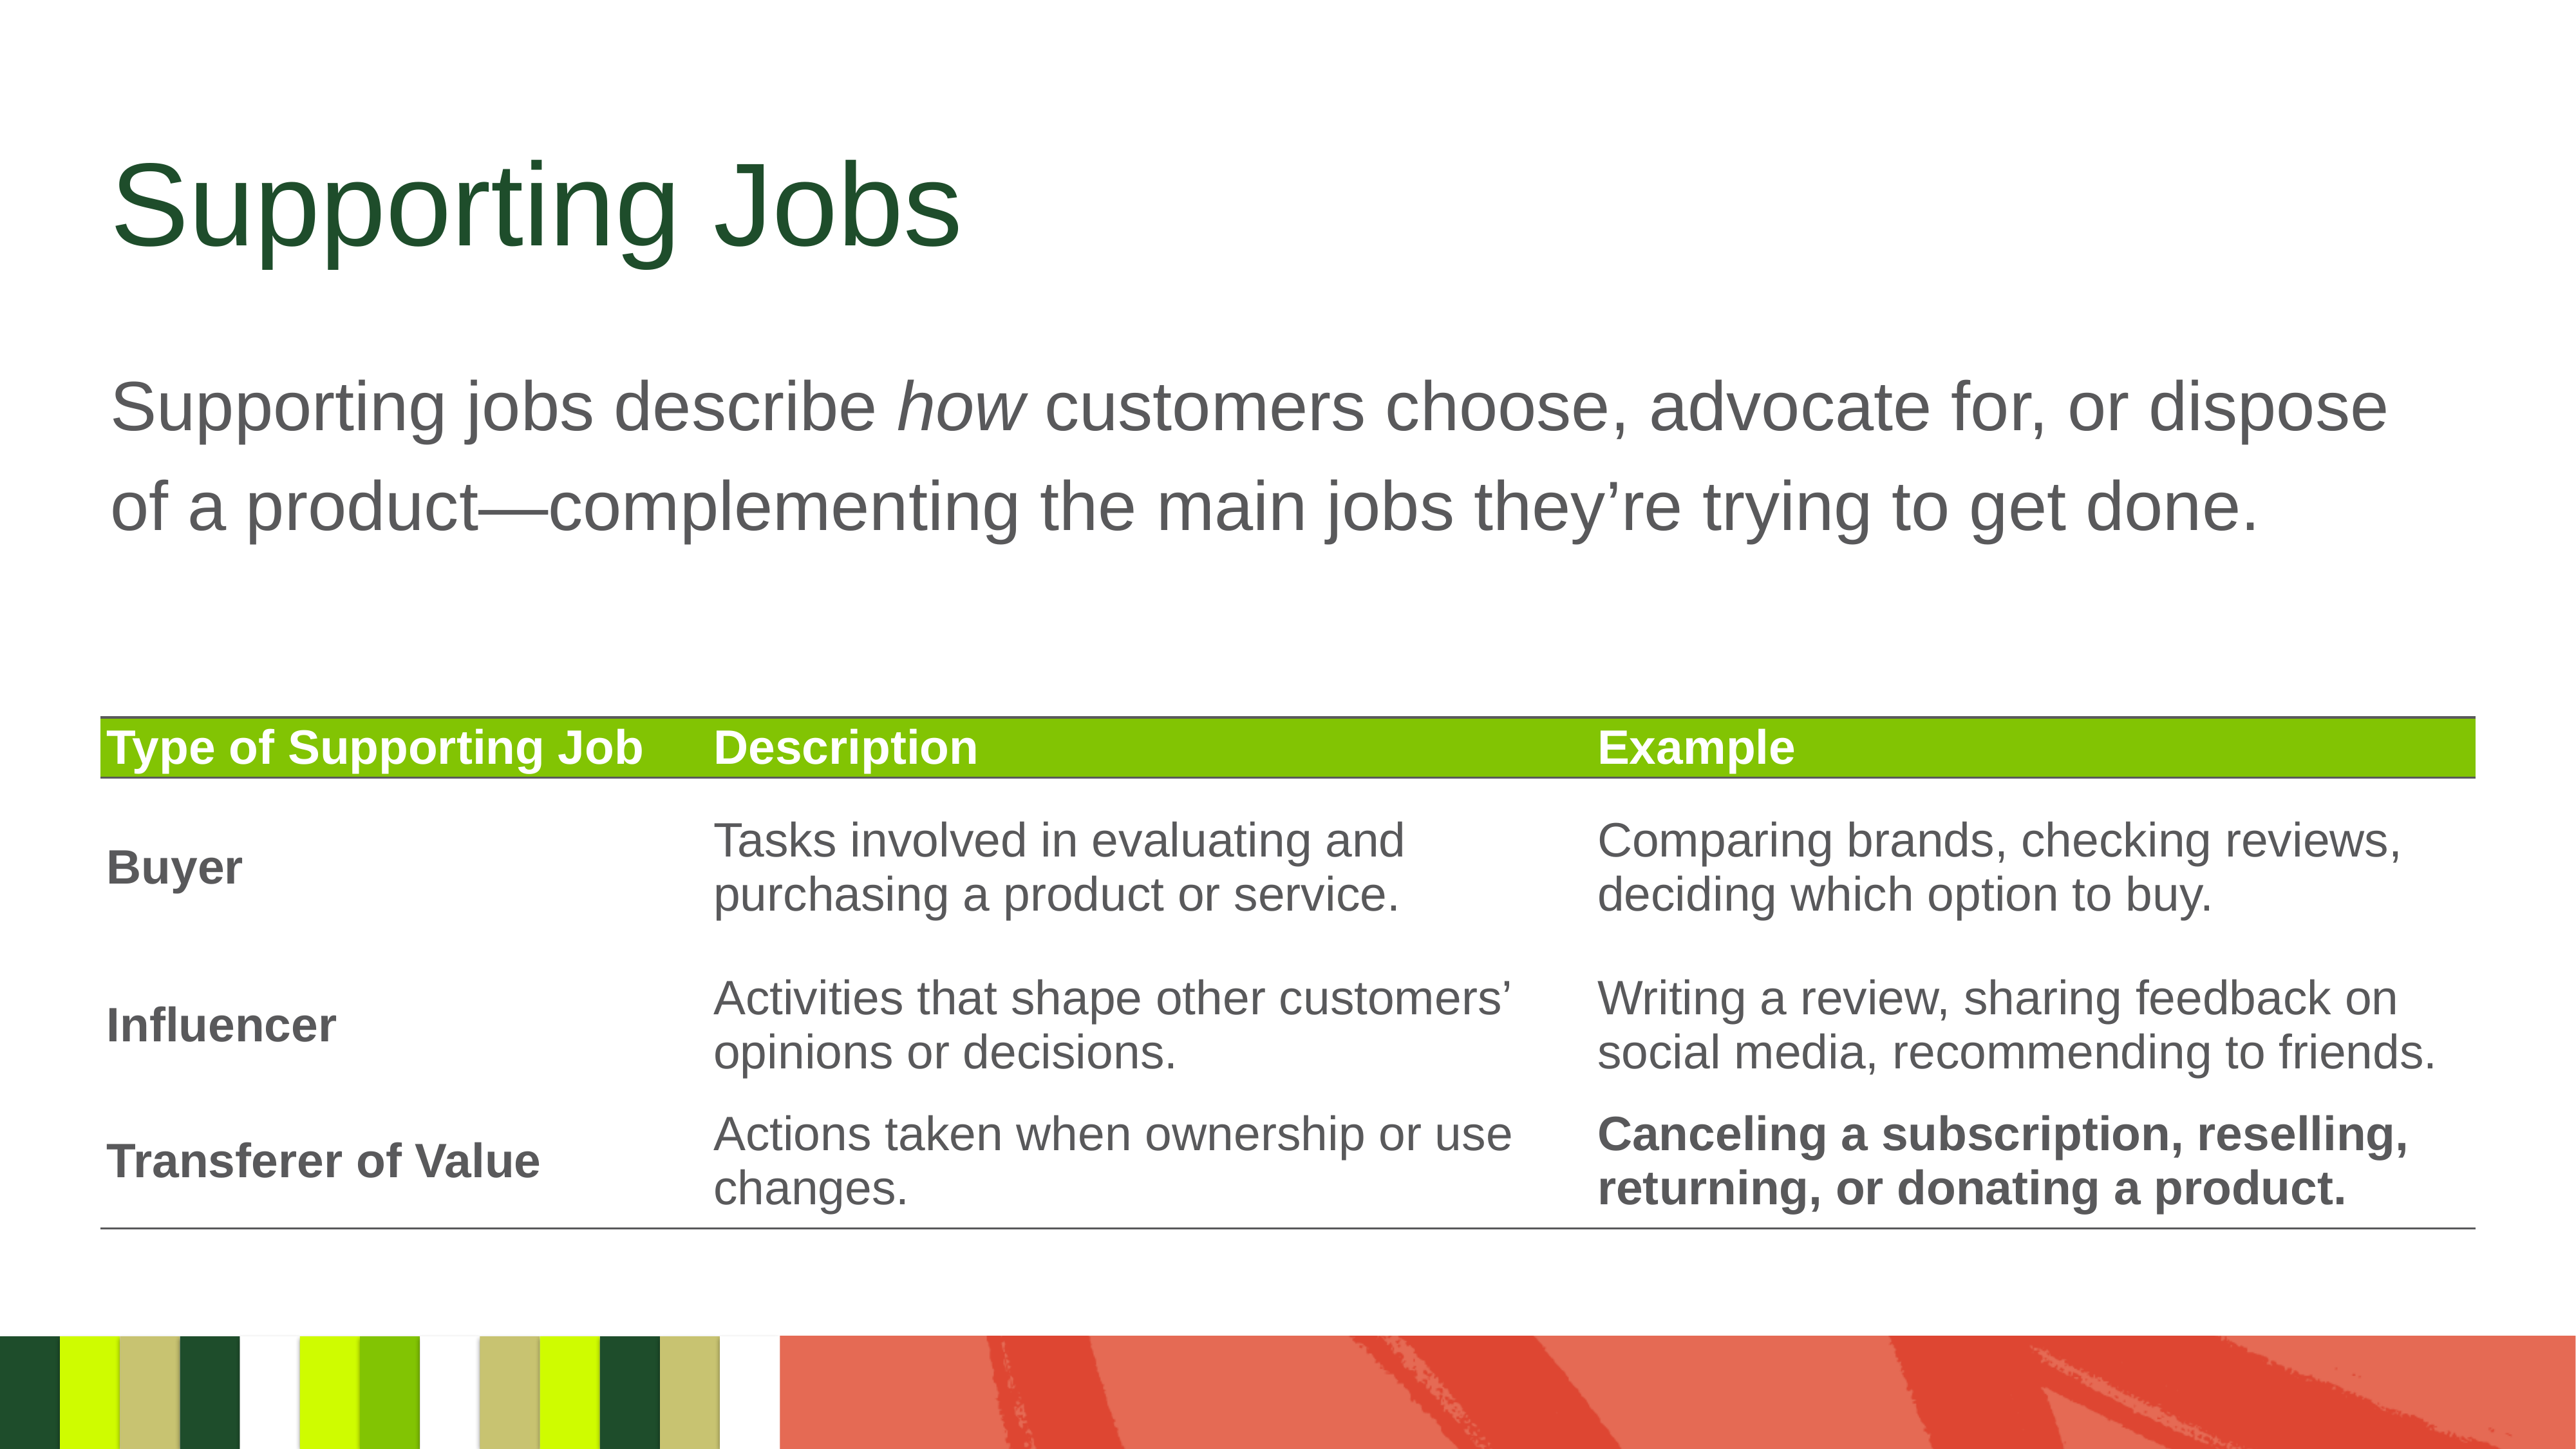

# Supporting Jobs
Supporting jobs describe how customers choose, advocate for, or dispose of a product—complementing the main jobs they’re trying to get done.
| Type of Supporting Job | Description | Example |
| --- | --- | --- |
| Buyer | Tasks involved in evaluating and purchasing a product or service. | Comparing brands, checking reviews, deciding which option to buy. |
| Influencer | Activities that shape other customers’ opinions or decisions. | Writing a review, sharing feedback on social media, recommending to friends. |
| Transferer of Value | Actions taken when ownership or use changes. | Canceling a subscription, reselling, returning, or donating a product. |